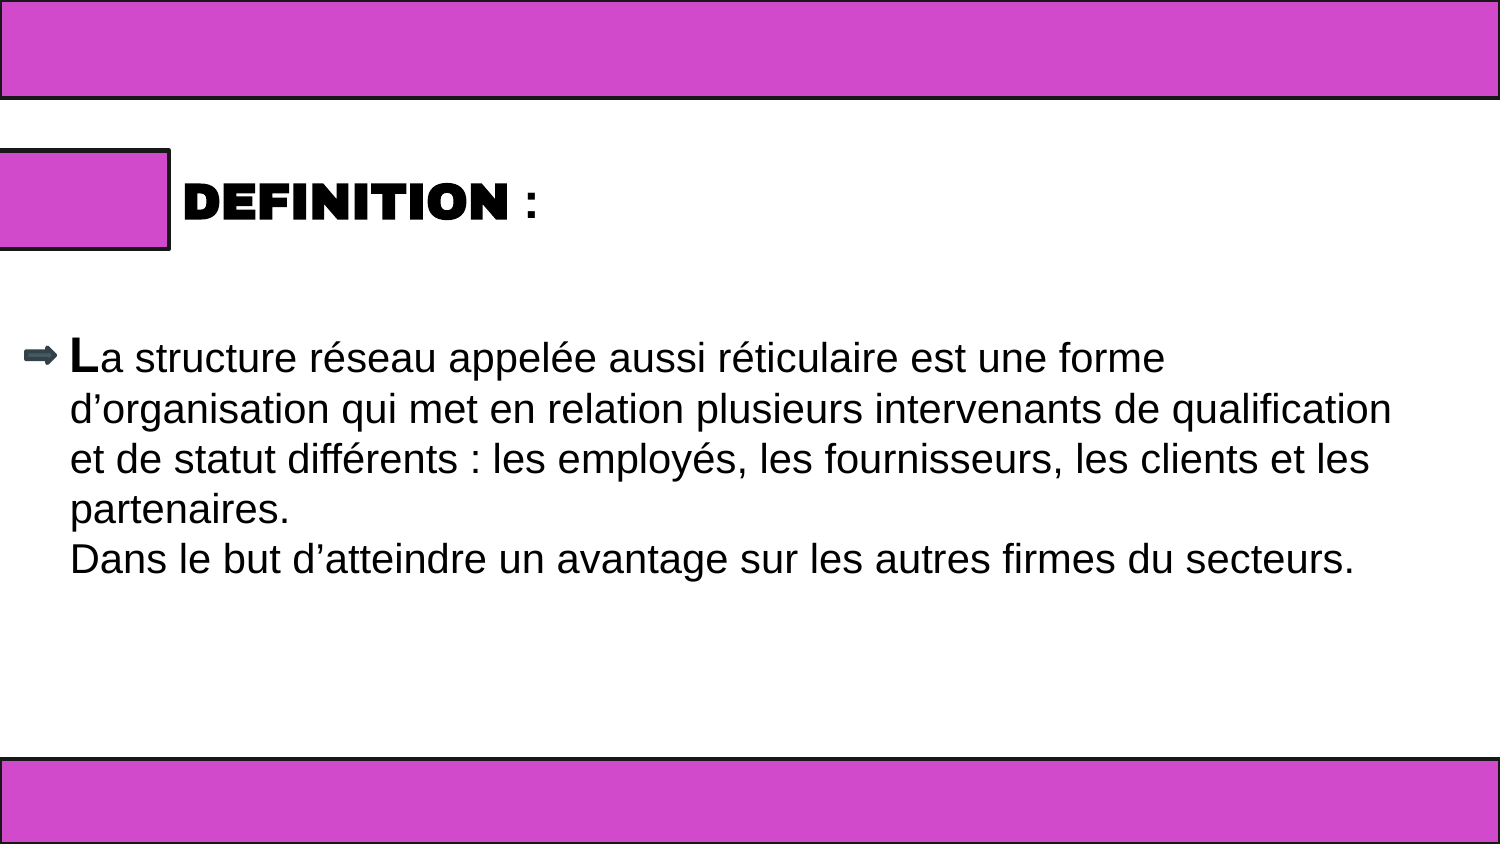

DEFINITION :
La structure réseau appelée aussi réticulaire est une forme d’organisation qui met en relation plusieurs intervenants de qualification et de statut différents : les employés, les fournisseurs, les clients et les partenaires.
Dans le but d’atteindre un avantage sur les autres firmes du secteurs.